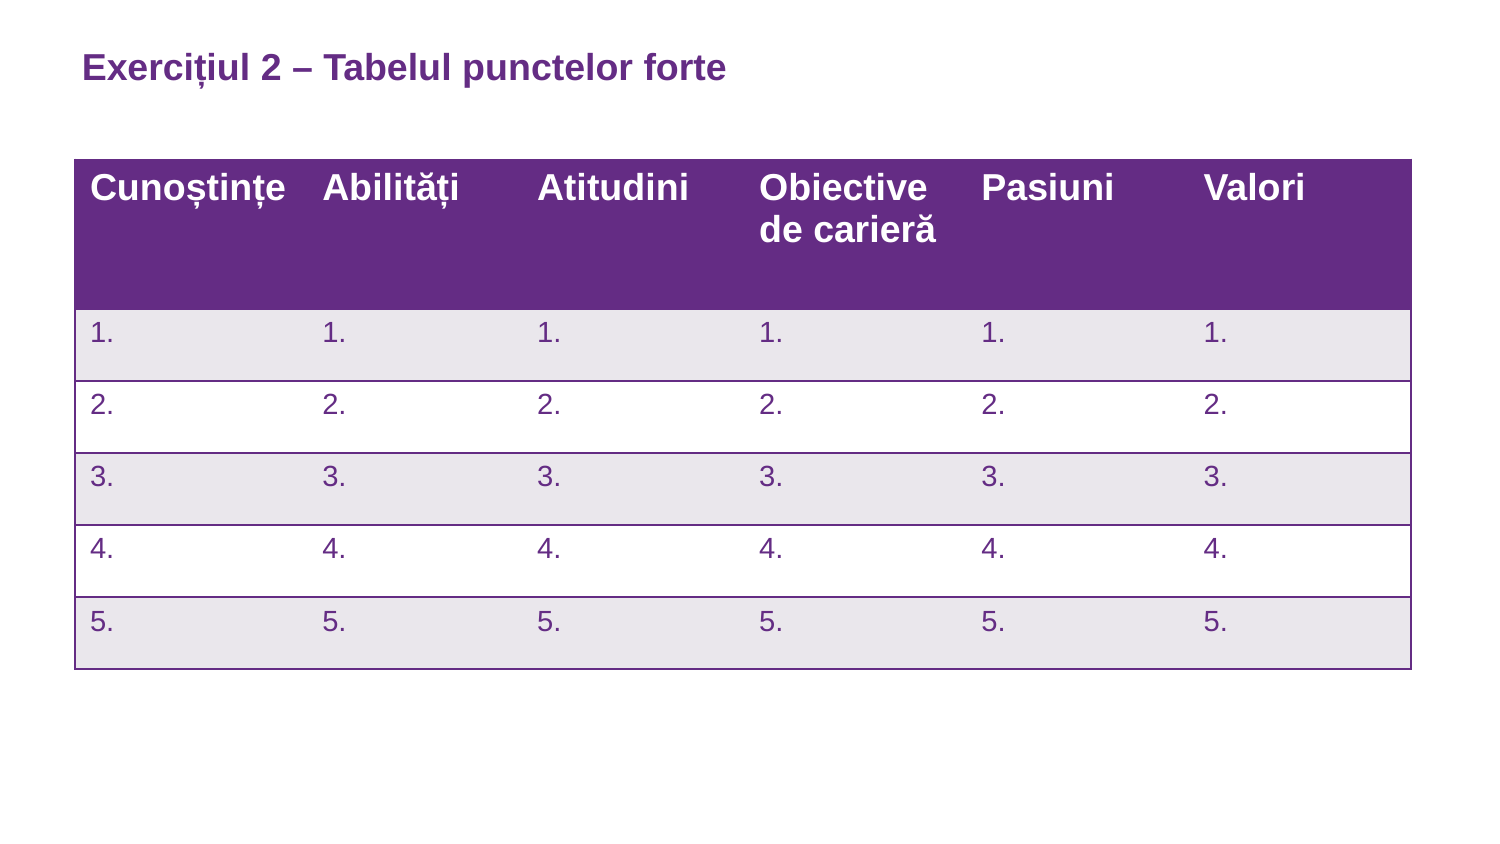

Exercițiul 2 – Tabelul punctelor forte
| Cunoștințe | Abilități | Atitudini | Obiective de carieră | Pasiuni | Valori |
| --- | --- | --- | --- | --- | --- |
| 1. | 1. | 1. | 1. | 1. | 1. |
| 2. | 2. | 2. | 2. | 2. | 2. |
| 3. | 3. | 3. | 3. | 3. | 3. |
| 4. | 4. | 4. | 4. | 4. | 4. |
| 5. | 5. | 5. | 5. | 5. | 5. |